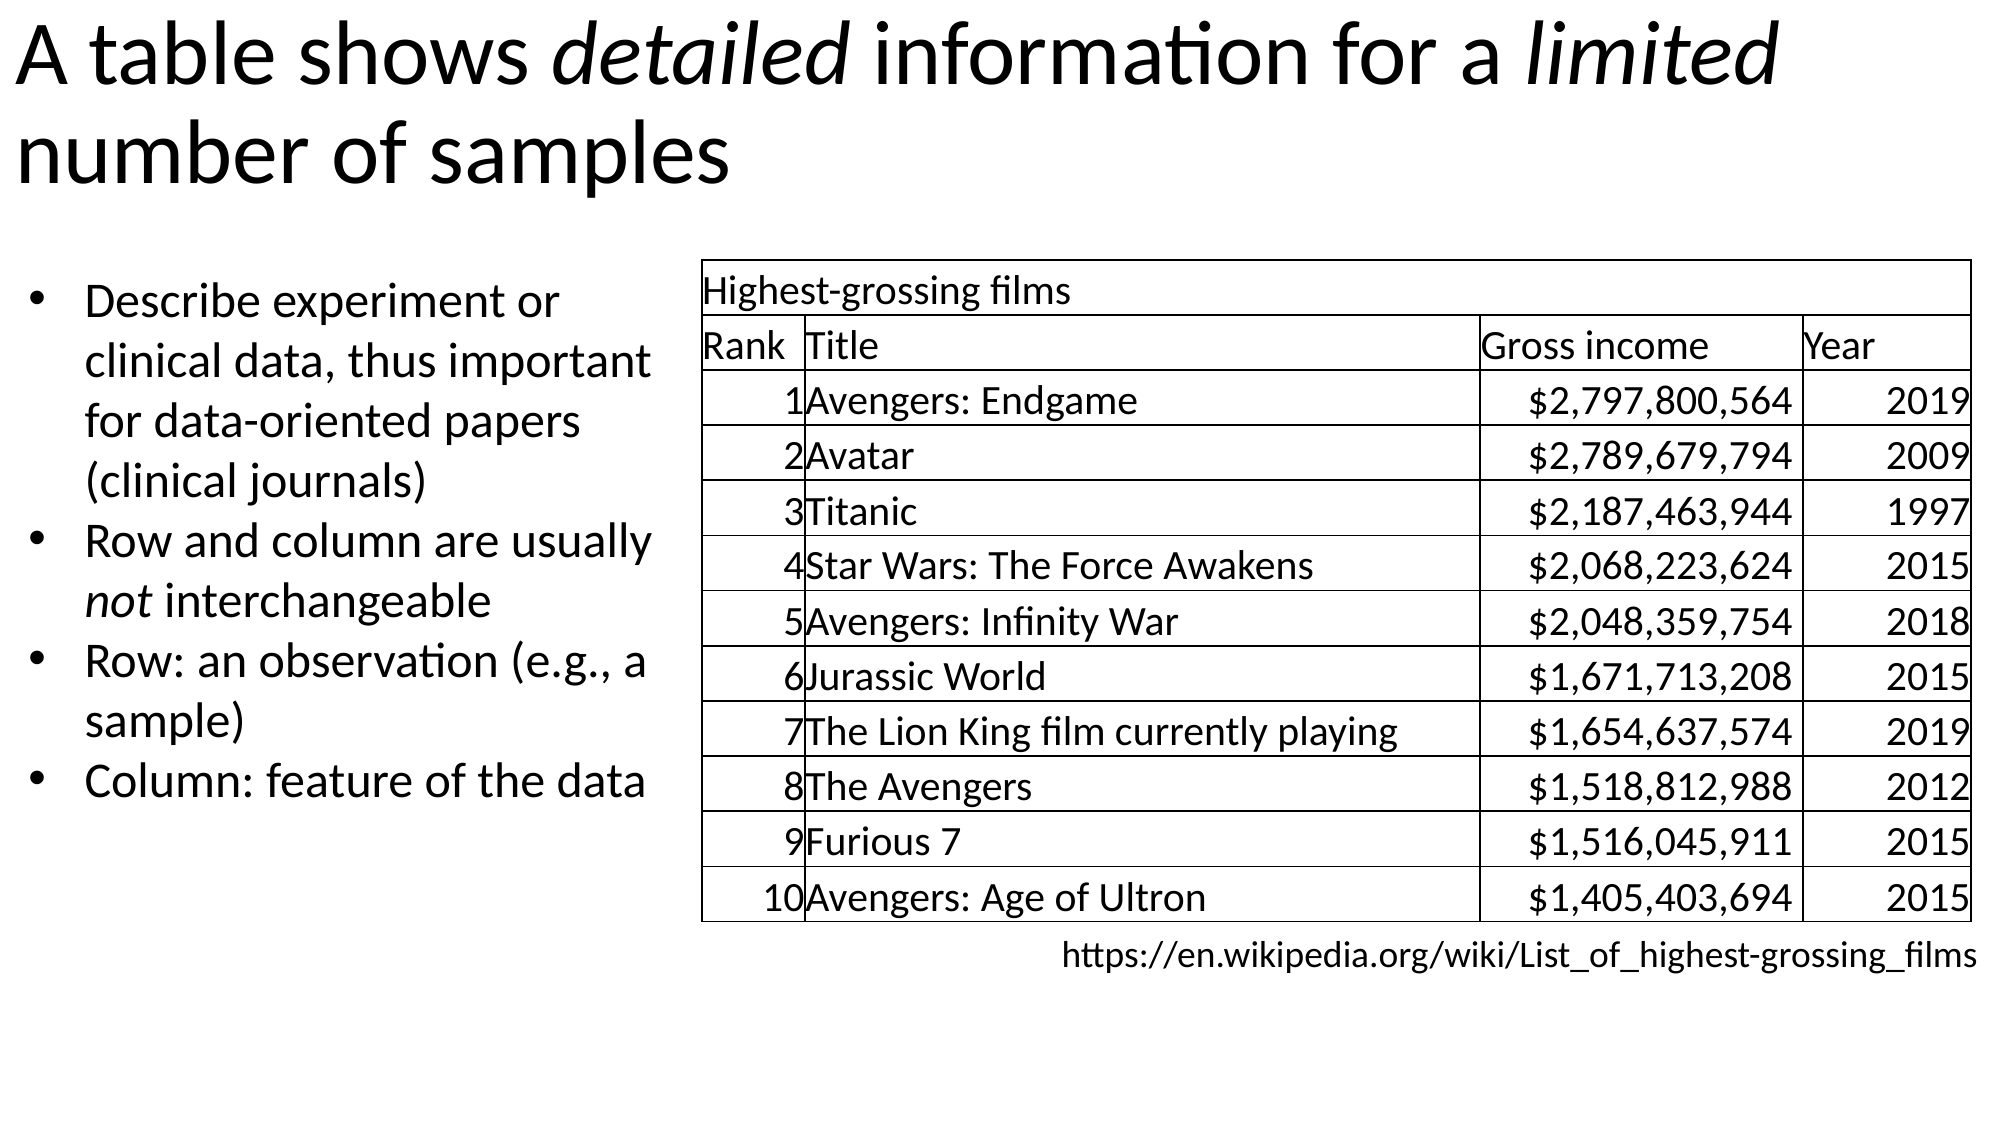

# A table shows detailed information for a limited number of samples
Describe experiment or clinical data, thus important for data-oriented papers (clinical journals)
Row and column are usually not interchangeable
Row: an observation (e.g., a sample)
Column: feature of the data
| Highest-grossing films |  |  |  |
| --- | --- | --- | --- |
| Rank | Title | Gross income | Year |
| 1 | Avengers: Endgame | $2,797,800,564 | 2019 |
| 2 | Avatar | $2,789,679,794 | 2009 |
| 3 | Titanic | $2,187,463,944 | 1997 |
| 4 | Star Wars: The Force Awakens | $2,068,223,624 | 2015 |
| 5 | Avengers: Infinity War | $2,048,359,754 | 2018 |
| 6 | Jurassic World | $1,671,713,208 | 2015 |
| 7 | The Lion King film currently playing | $1,654,637,574 | 2019 |
| 8 | The Avengers | $1,518,812,988 | 2012 |
| 9 | Furious 7 | $1,516,045,911 | 2015 |
| 10 | Avengers: Age of Ultron | $1,405,403,694 | 2015 |
https://en.wikipedia.org/wiki/List_of_highest-grossing_films